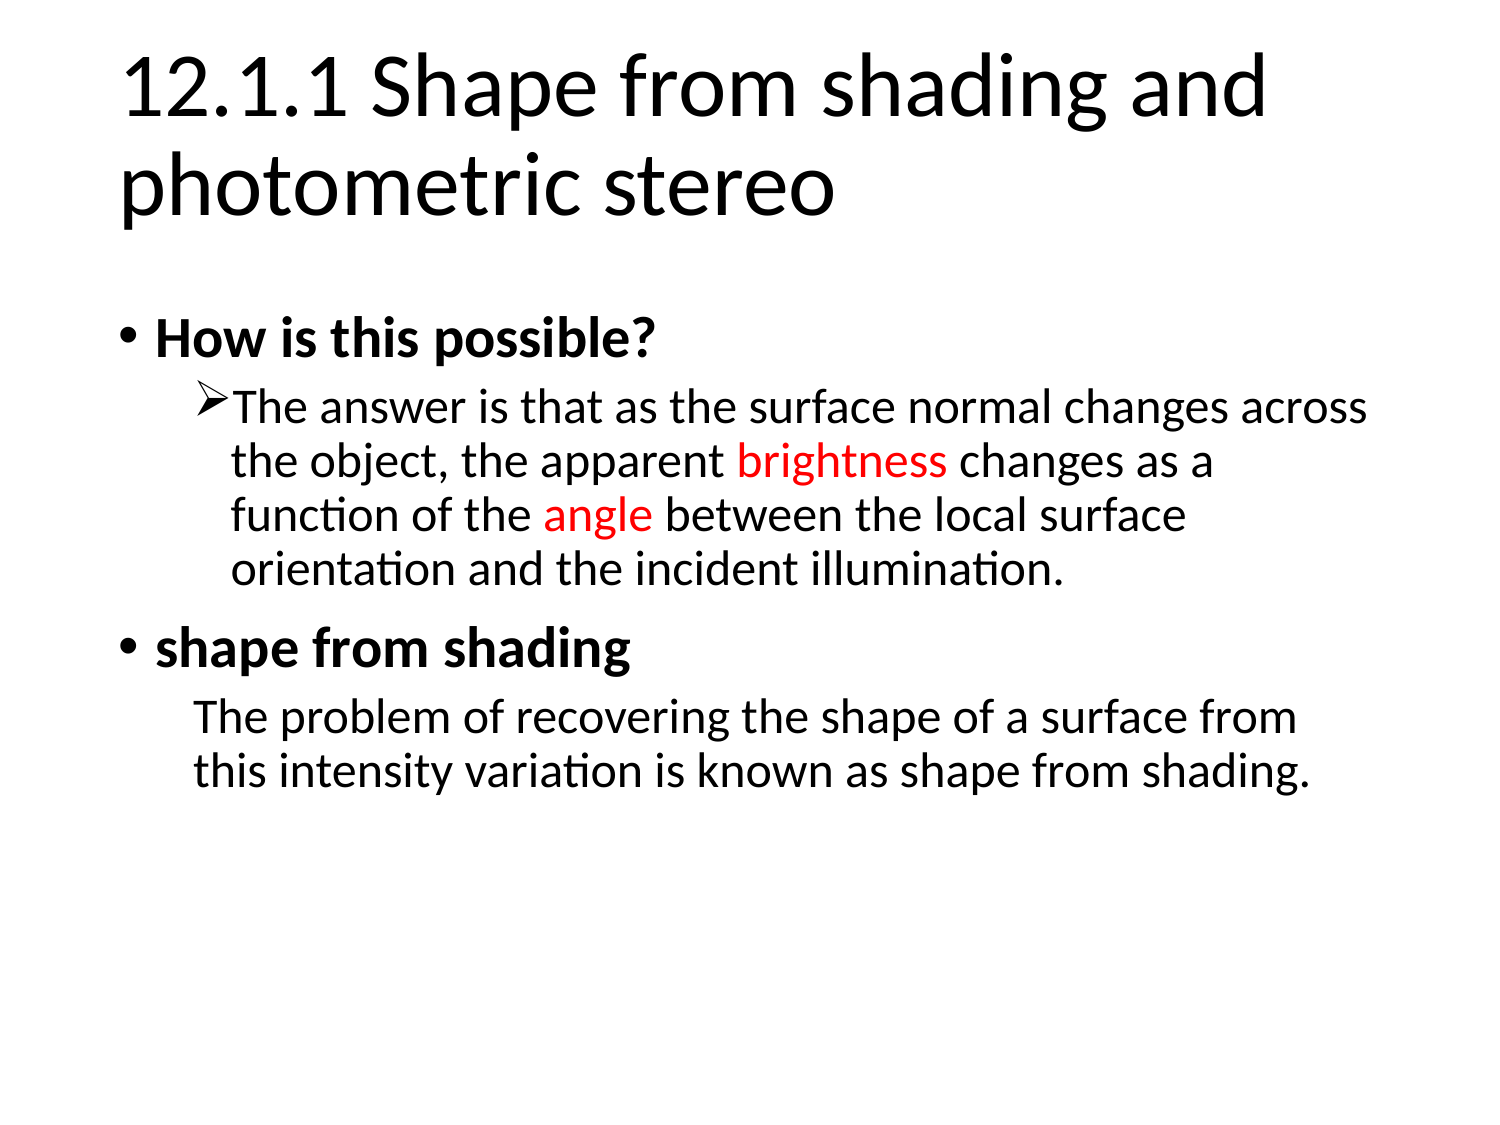

# 12.1.1 Shape from shading and photometric stereo
How is this possible?
The answer is that as the surface normal changes across the object, the apparent brightness changes as a function of the angle between the local surface orientation and the incident illumination.
shape from shading
The problem of recovering the shape of a surface from this intensity variation is known as shape from shading.